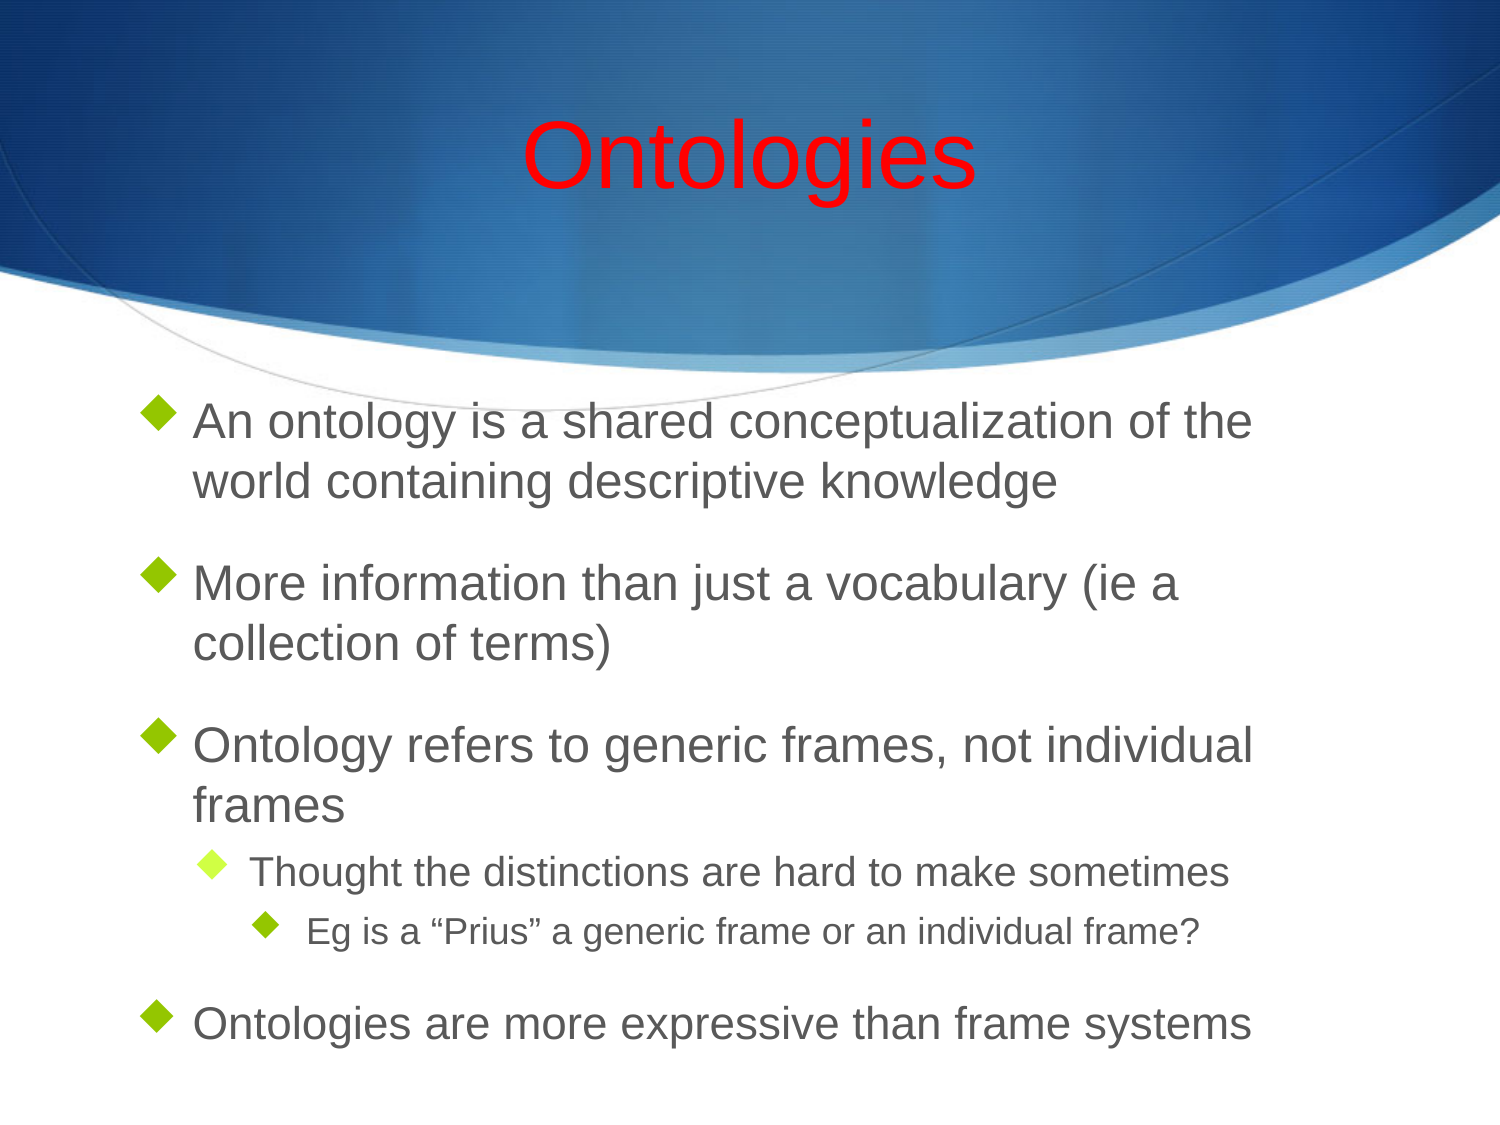

# Ontologies
An ontology is a shared conceptualization of the world containing descriptive knowledge
More information than just a vocabulary (ie a collection of terms)
Ontology refers to generic frames, not individual frames
Thought the distinctions are hard to make sometimes
Eg is a “Prius” a generic frame or an individual frame?
Ontologies are more expressive than frame systems